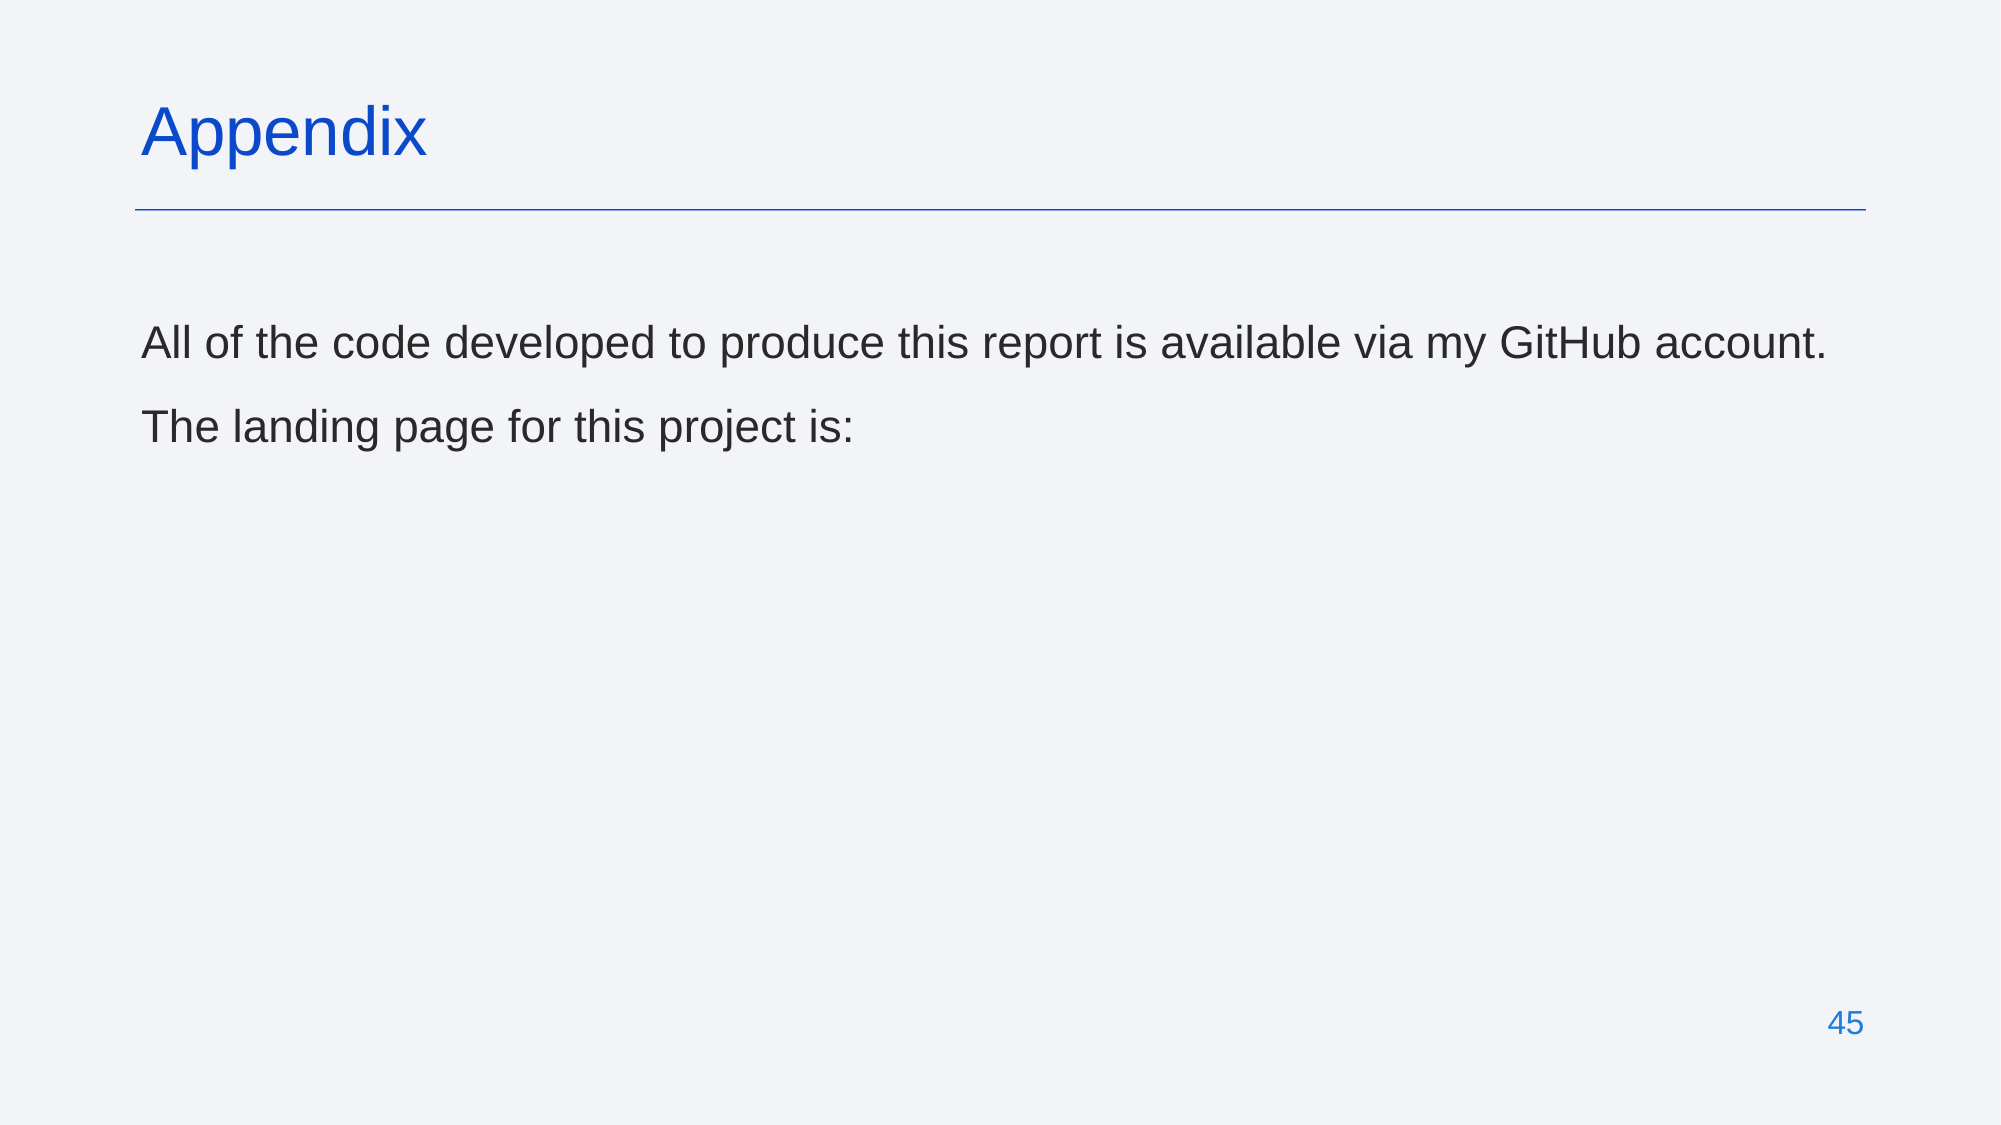

Appendix
All of the code developed to produce this report is available via my GitHub account.
The landing page for this project is:
45